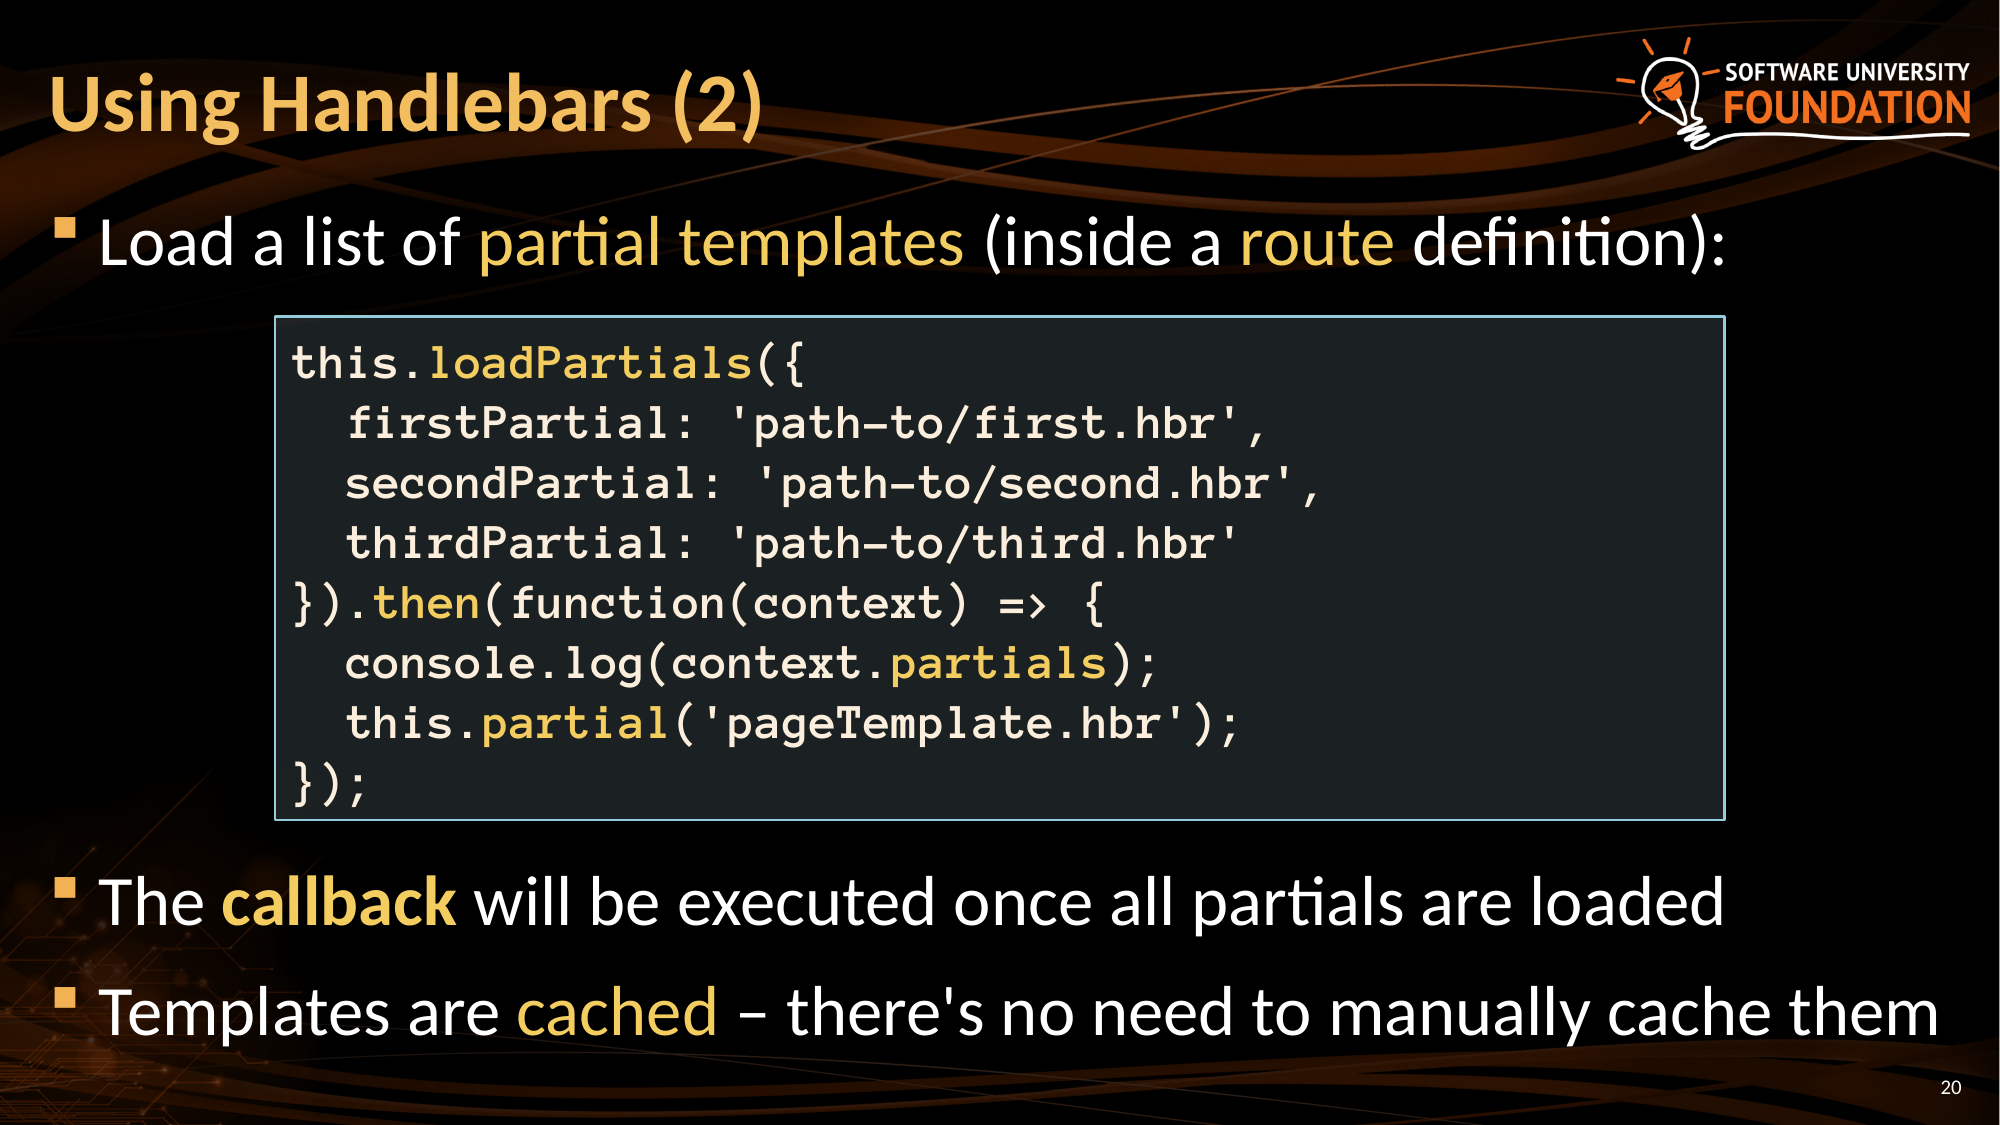

Using Handlebars (2)
Load a list of partial templates (inside a route definition):
The callback will be executed once all partials are loaded
Templates are cached – there's no need to manually cache them
this.loadPartials({
  firstPartial: 'path-to/first.hbr',
  secondPartial: 'path-to/second.hbr',
  thirdPartial: 'path-to/third.hbr'
}).then(function(context) => {
  console.log(context.partials);
  this.partial('pageTemplate.hbr');
});
20